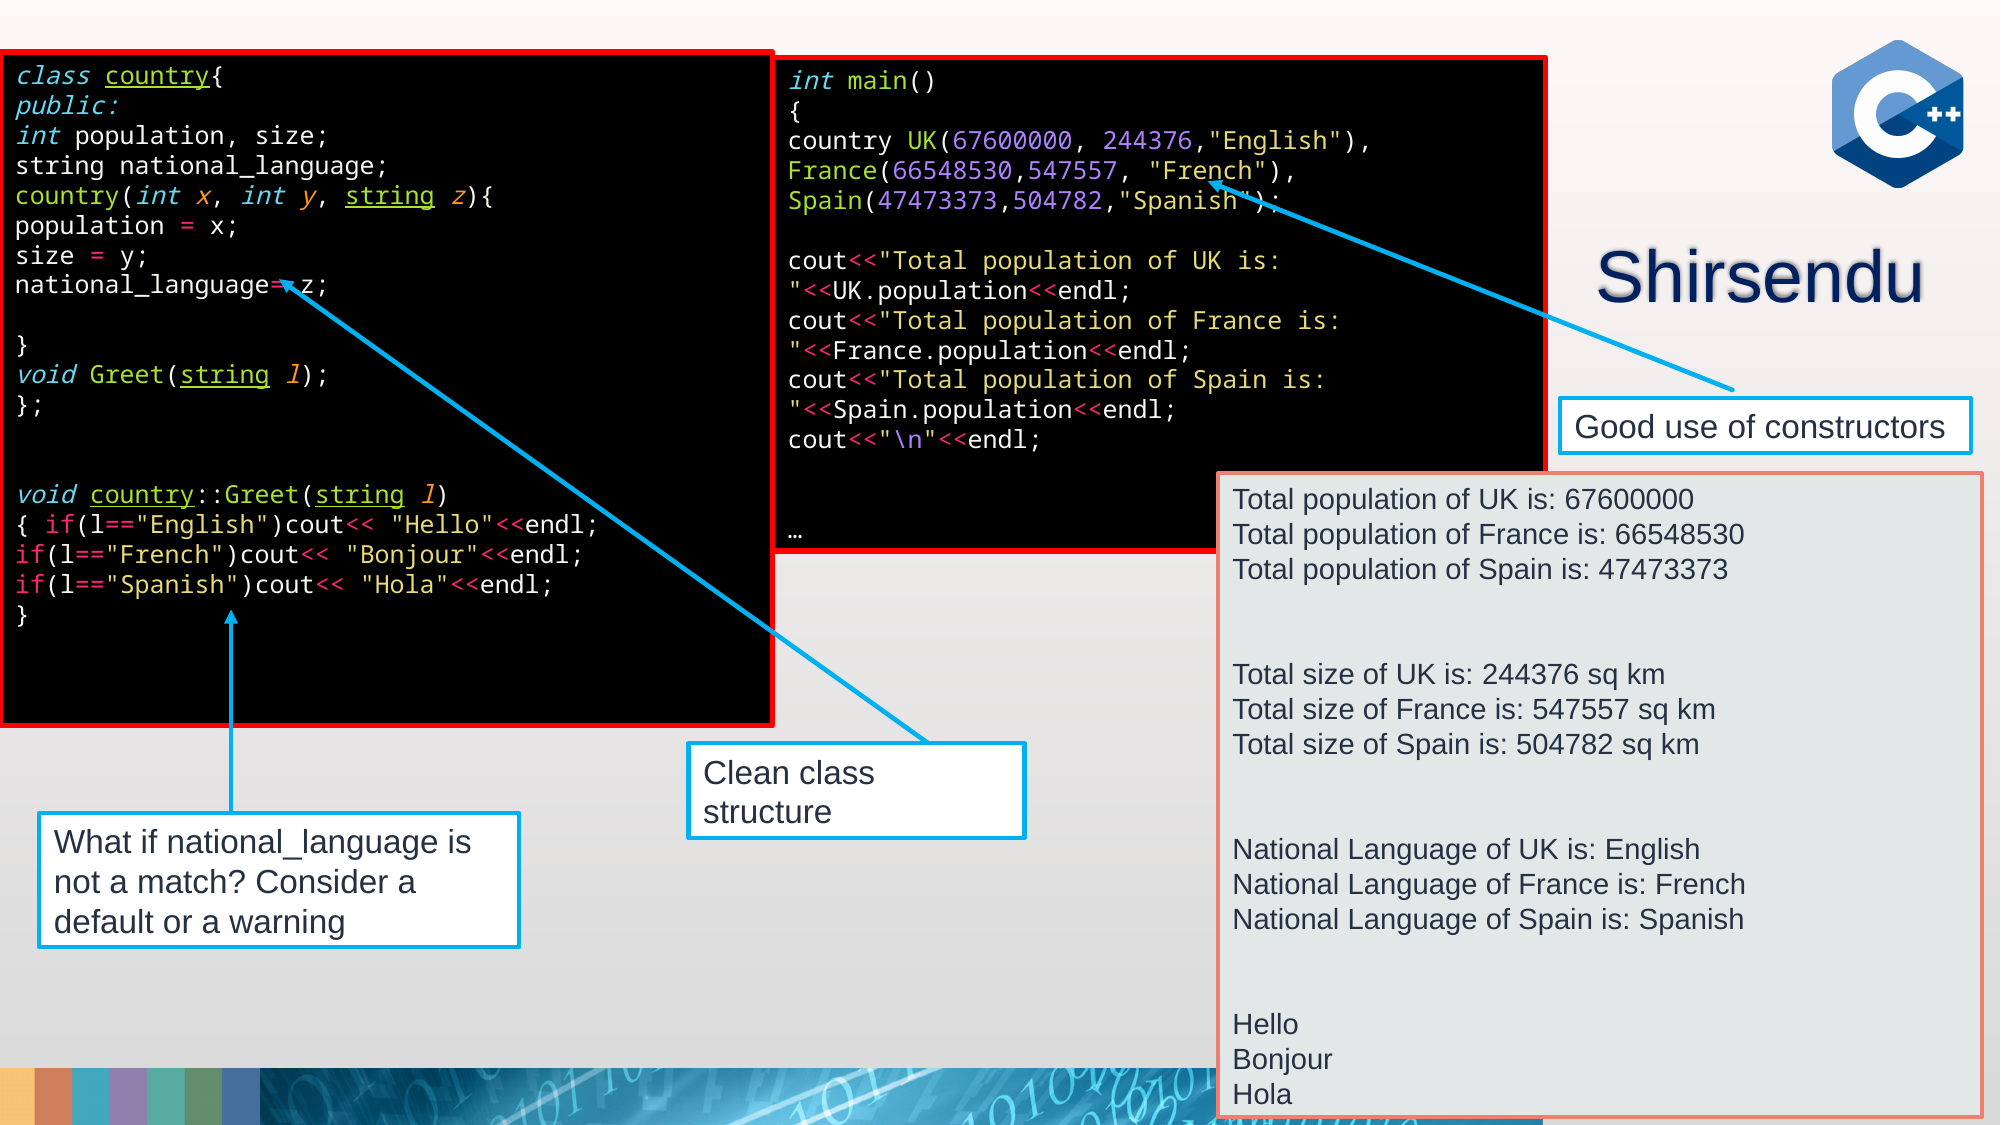

class country{
public:
int population, size;
string national_language;
country(int x, int y, string z){
population = x;
size = y;
national_language= z;
}
void Greet(string l);
};

void country::Greet(string l)
{ if(l=="English")cout<< "Hello"<<endl;
if(l=="French")cout<< "Bonjour"<<endl;
if(l=="Spanish")cout<< "Hola"<<endl;
}

int main()
{
country UK(67600000, 244376,"English"), France(66548530,547557, "French"), Spain(47473373,504782,"Spanish");
cout<<"Total population of UK is: "<<UK.population<<endl;
cout<<"Total population of France is: "<<France.population<<endl;
cout<<"Total population of Spain is: "<<Spain.population<<endl;
cout<<"\n"<<endl;

…
# Shirsendu
Good use of constructors
Total population of UK is: 67600000
Total population of France is: 66548530
Total population of Spain is: 47473373

Total size of UK is: 244376 sq km
Total size of France is: 547557 sq km
Total size of Spain is: 504782 sq km

National Language of UK is: English
National Language of France is: French
National Language of Spain is: Spanish

Hello
Bonjour
Hola
Clean class structure
What if national_language is not a match? Consider a default or a warning